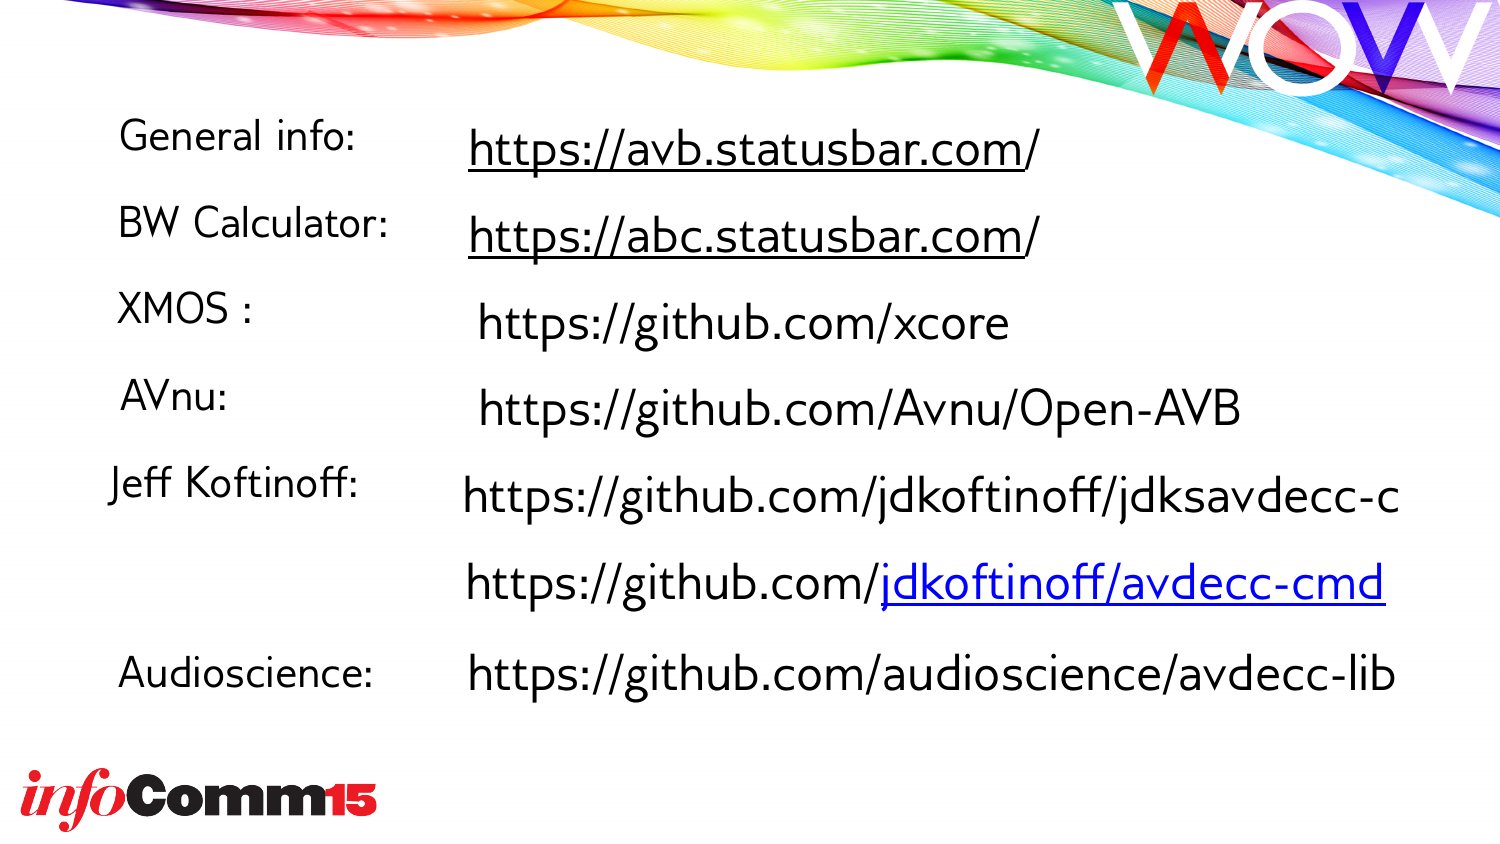

General info:
https://avb.statusbar.com/
BW Calculator:
https://abc.statusbar.com/
XMOS :
https://github.com/xcore
AVnu:
https://github.com/Avnu/Open-AVB
Jeff Koftinoff:
https://github.com/jdkoftinoff/jdksavdecc-c
https://github.com/jdkoftinoff/avdecc-cmd
https://github.com/audioscience/avdecc-lib
Audioscience: